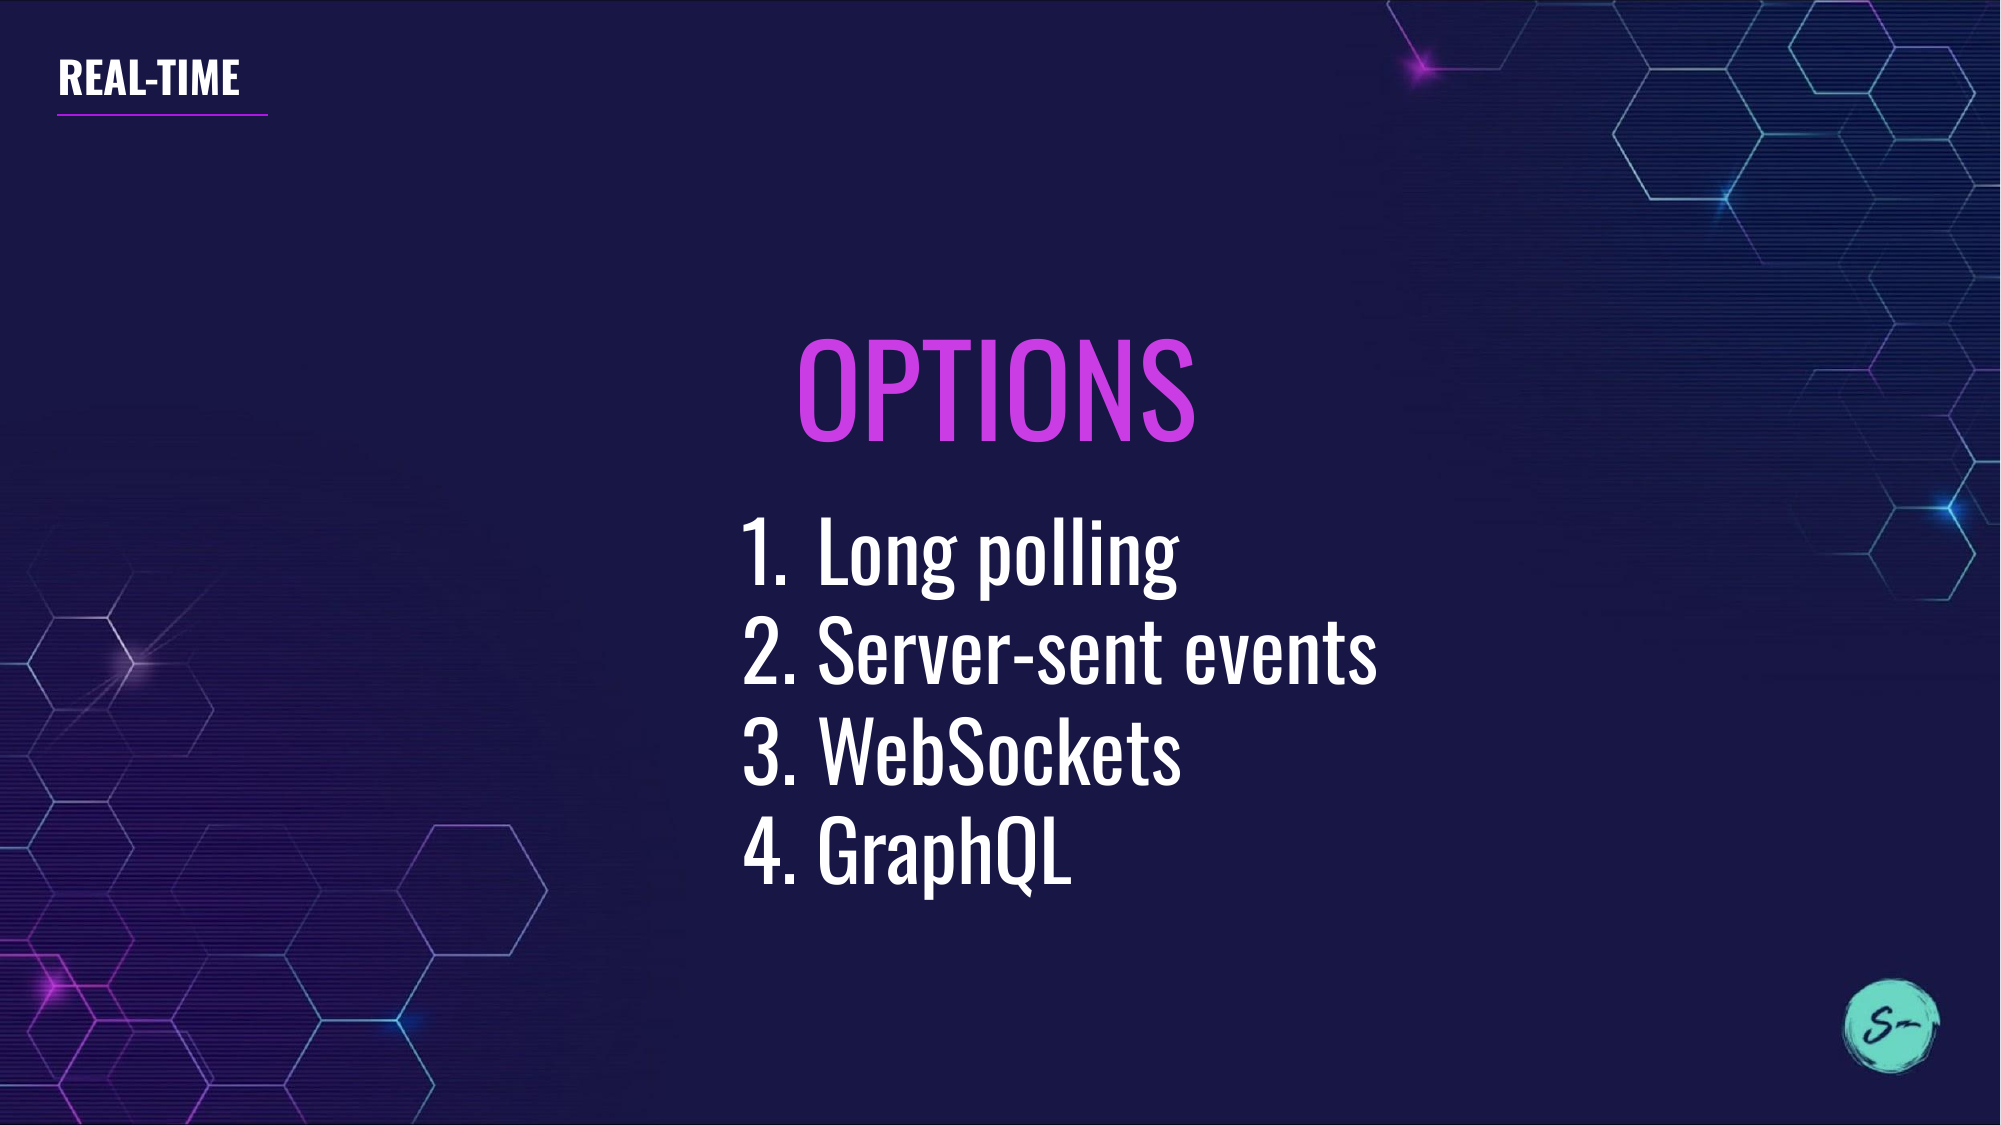

# REAL-TIME
OPTIONS
Long polling
Server-sent events
WebSockets
GraphQL